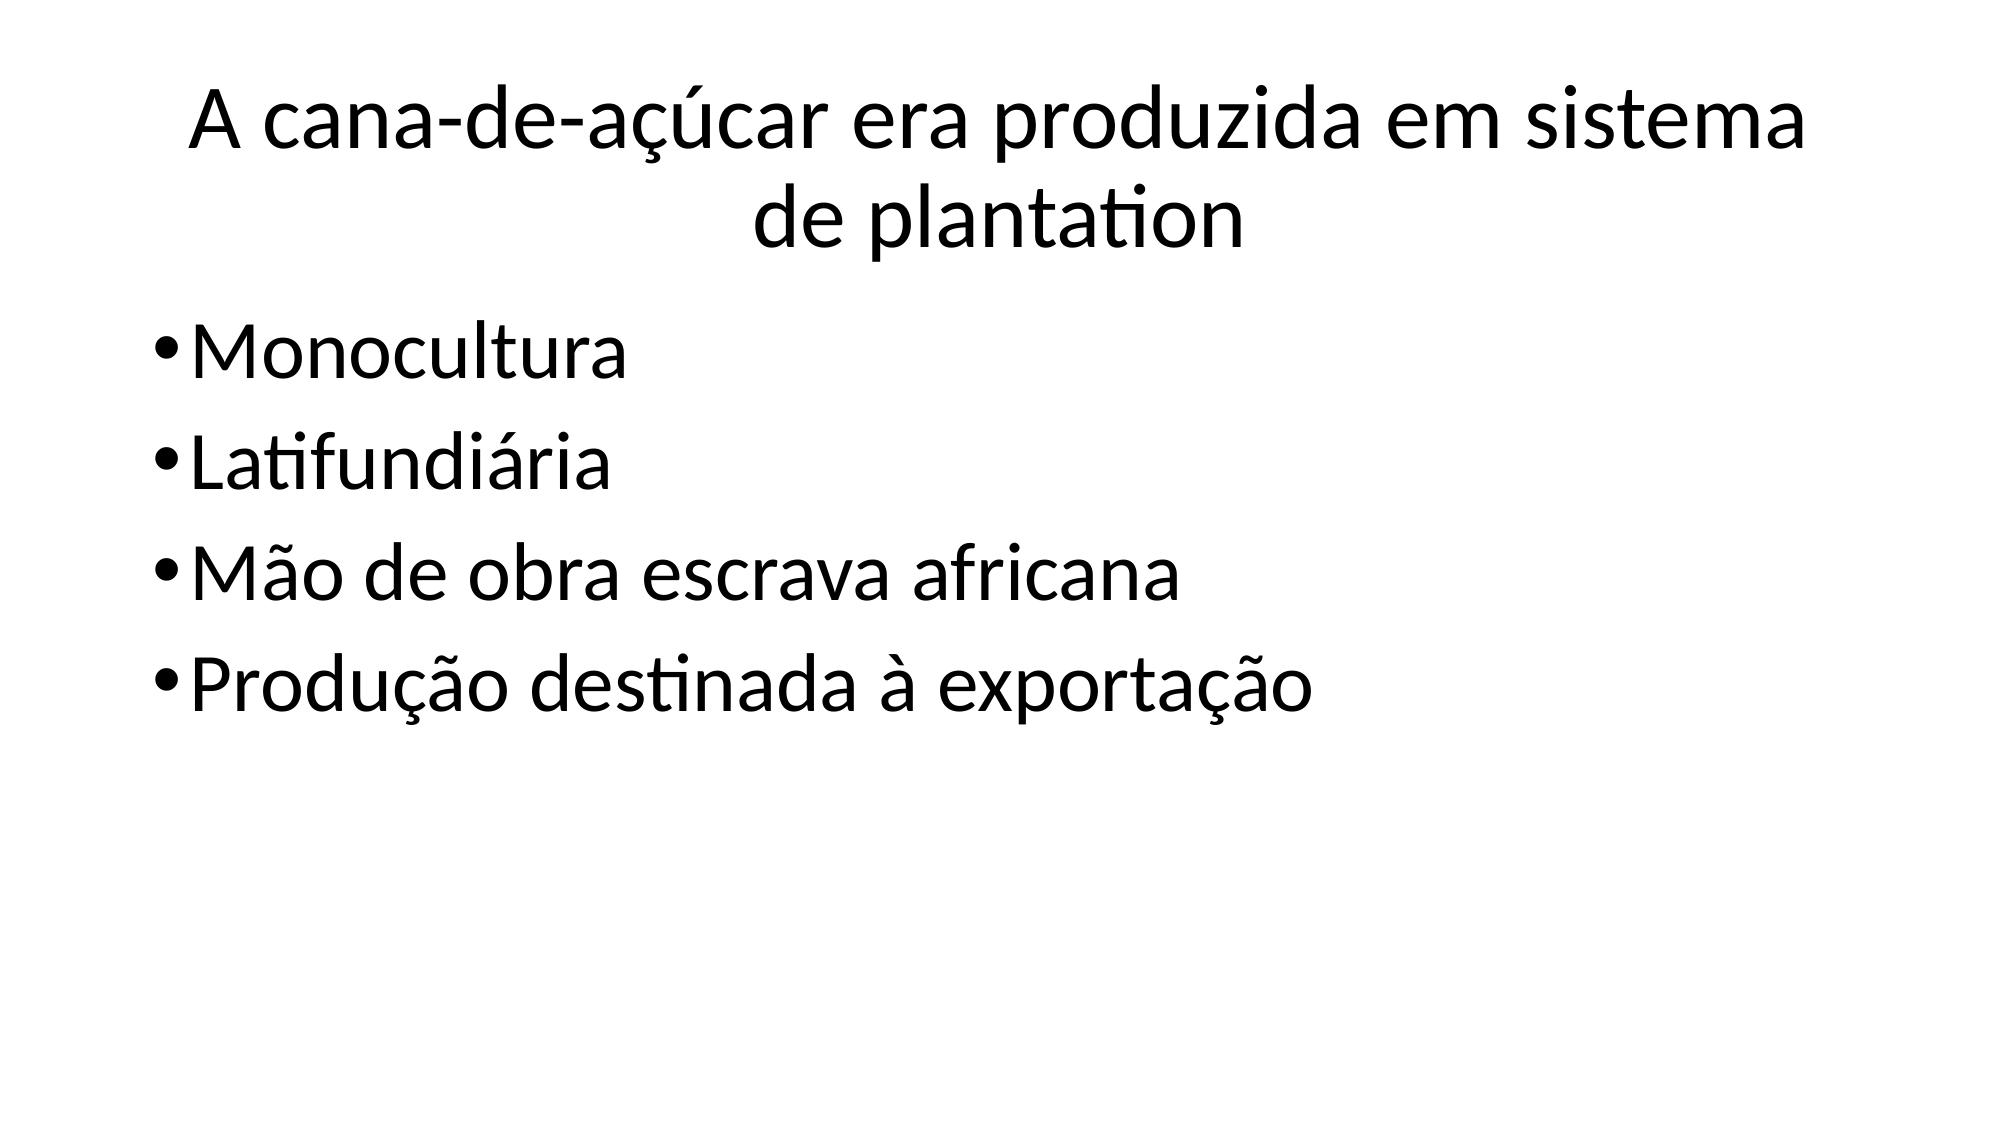

# A cana-de-açúcar era produzida em sistema de plantation
Monocultura
Latifundiária
Mão de obra escrava africana
Produção destinada à exportação